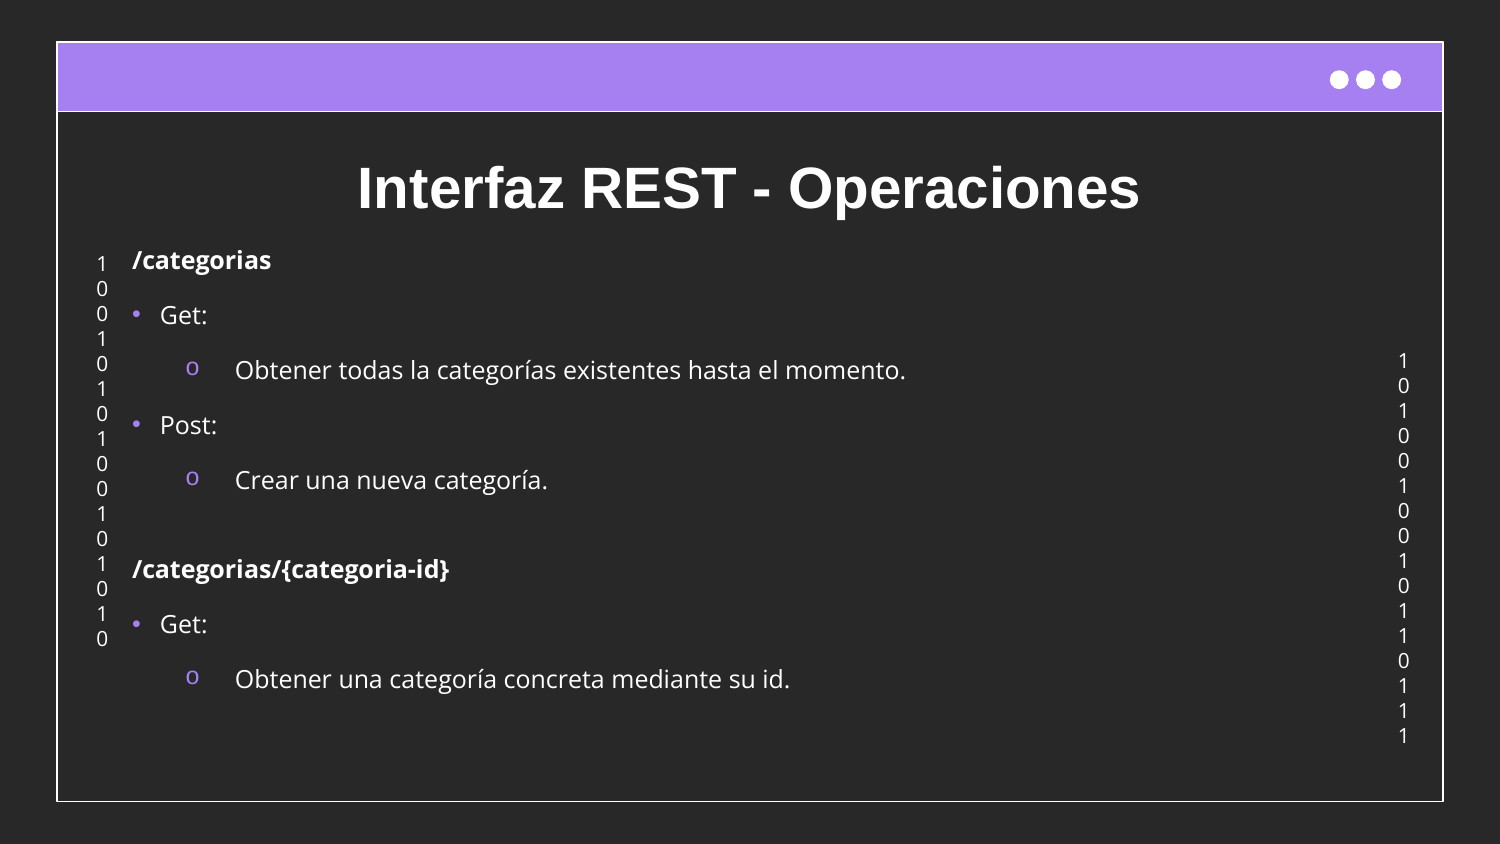

# Interfaz REST - Operaciones
/categorias
Get:
Obtener todas la categorías existentes hasta el momento.
Post:
Crear una nueva categoría.

/categorias/{categoria-id}
Get:
Obtener una categoría concreta mediante su id.